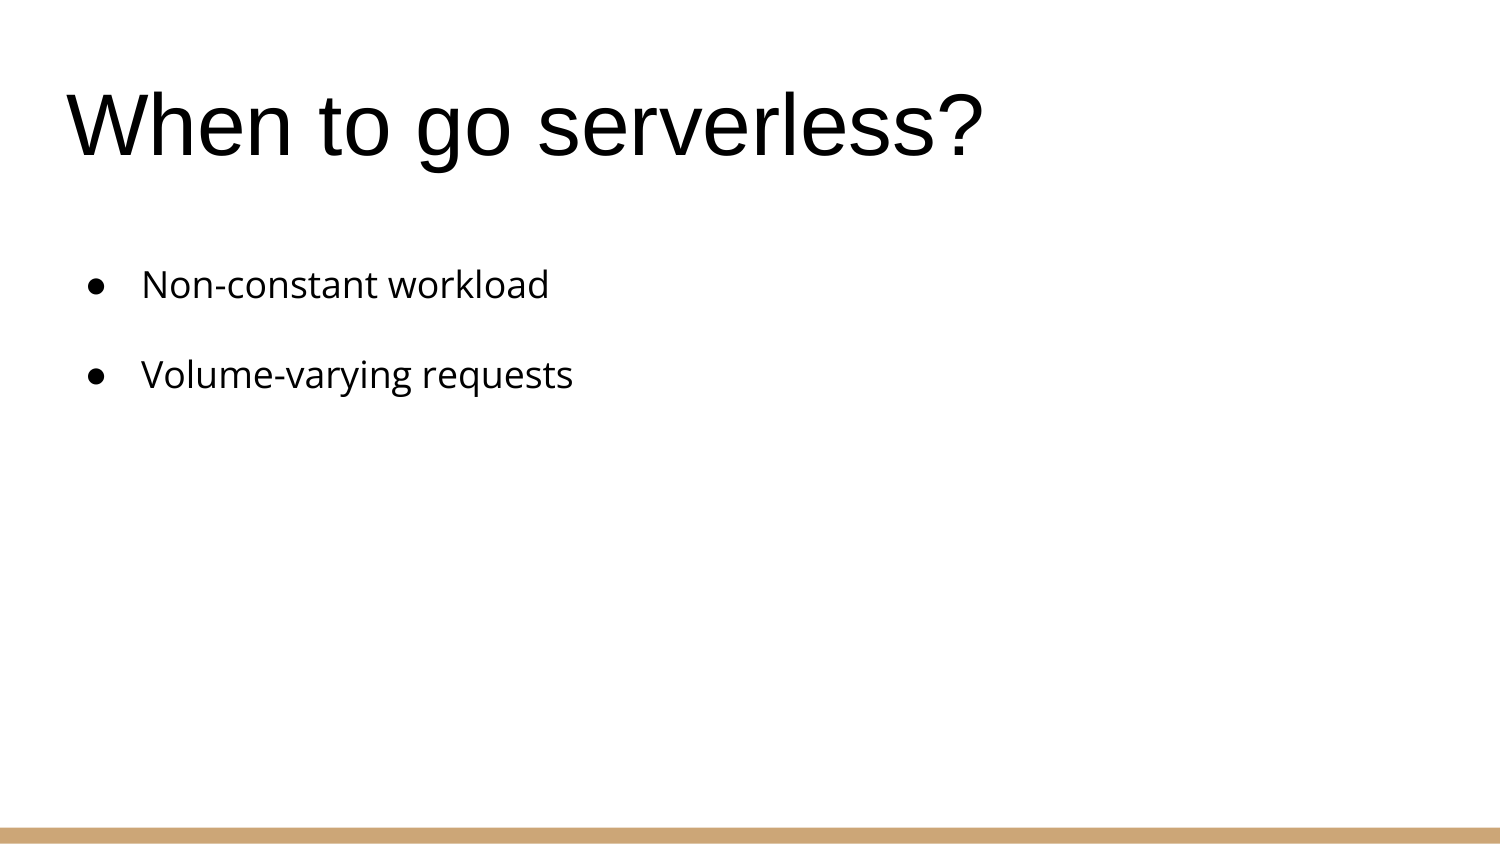

# When to go serverless?
Non-constant workload
Volume-varying requests